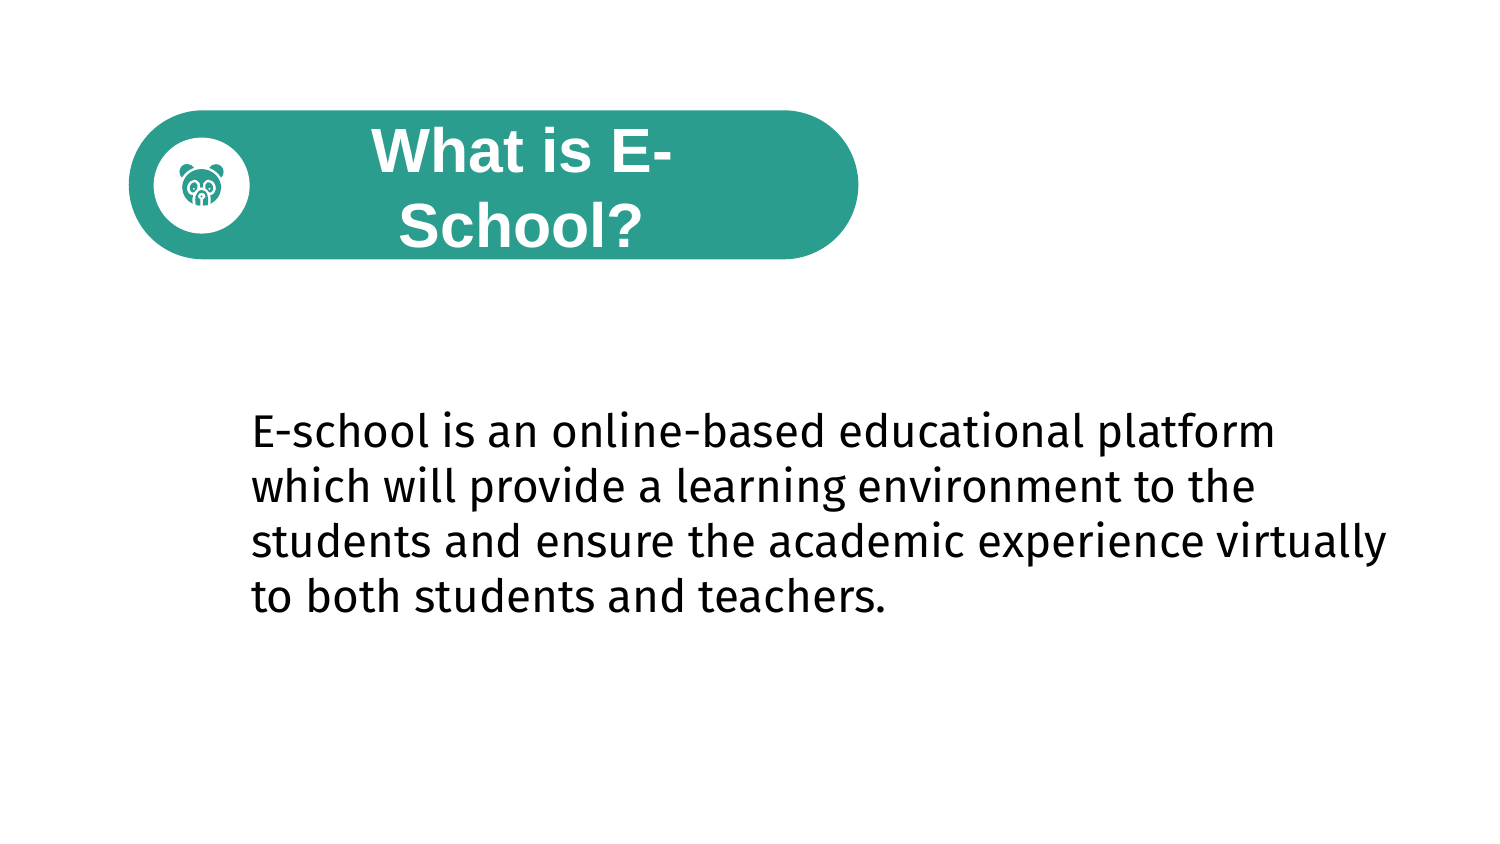

Mercury

What is E-School?

E-school is an online-based educational platform which will provide a learning environment to the students and ensure the academic experience virtually to both students and teachers.

Mercury is the closest planet to the Sun
02
Mercury

It’s composed of hydrogen and helium
03
Saturn